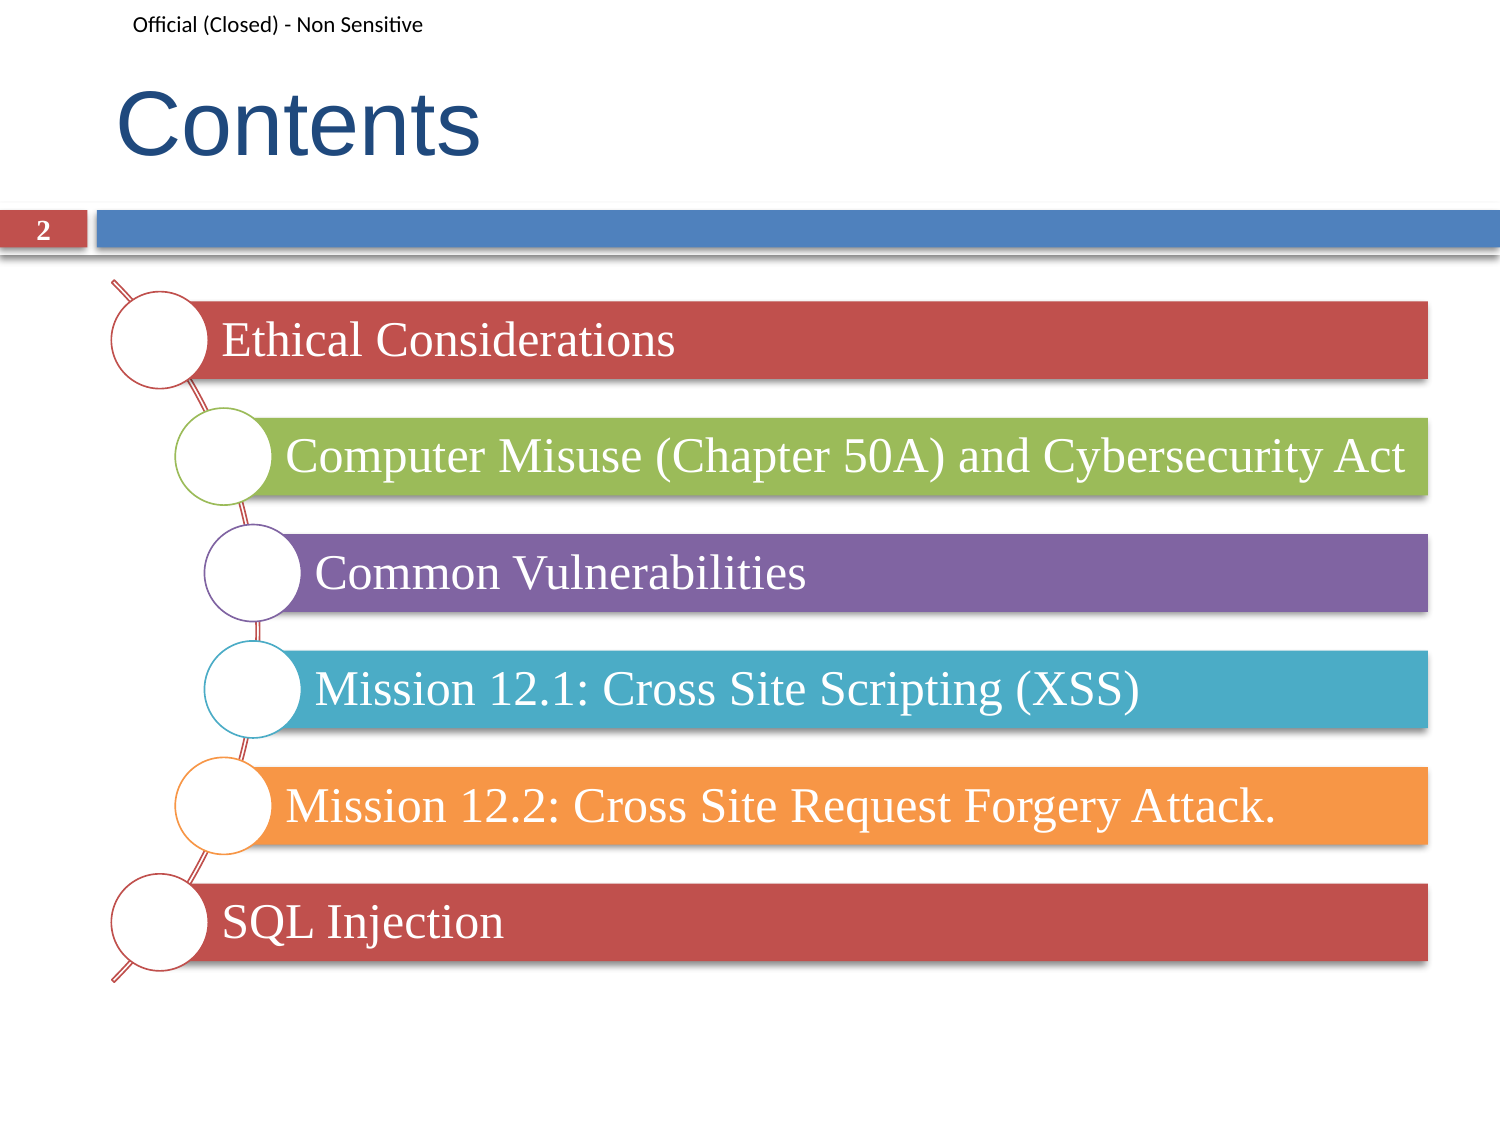

# Contents
2
Ethical Considerations
Computer Misuse (Chapter 50A) and Cybersecurity Act
Common Vulnerabilities
Mission 12.1: Cross Site Scripting (XSS)
Mission 12.2: Cross Site Request Forgery Attack.
SQL Injection